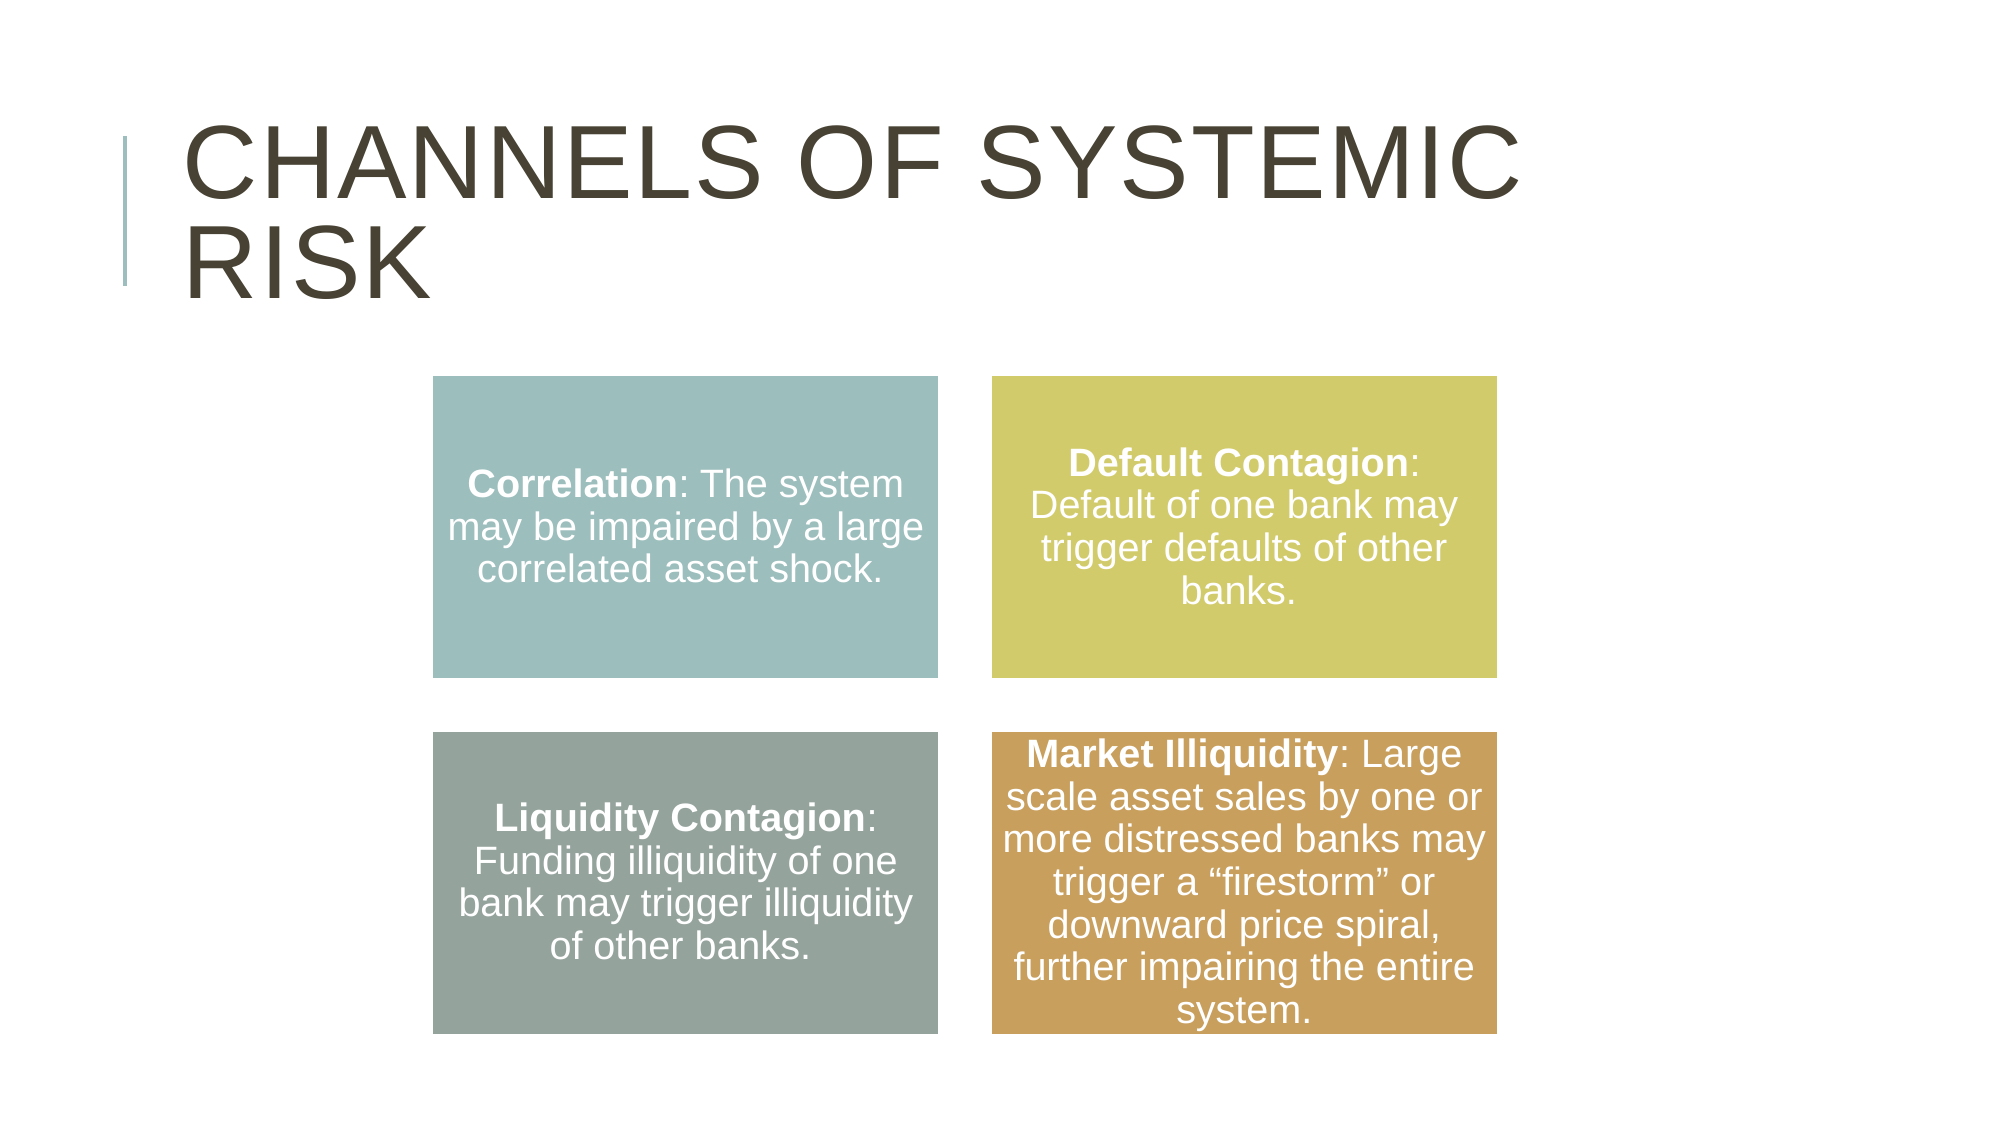

# Channels of systemic risk
Correlation: The system may be impaired by a large correlated asset shock.
Default Contagion: Default of one bank may trigger defaults of other banks.
Liquidity Contagion: Funding illiquidity of one bank may trigger illiquidity of other banks.
Market Illiquidity: Large scale asset sales by one or more distressed banks may trigger a “firestorm” or downward price spiral, further impairing the entire system.